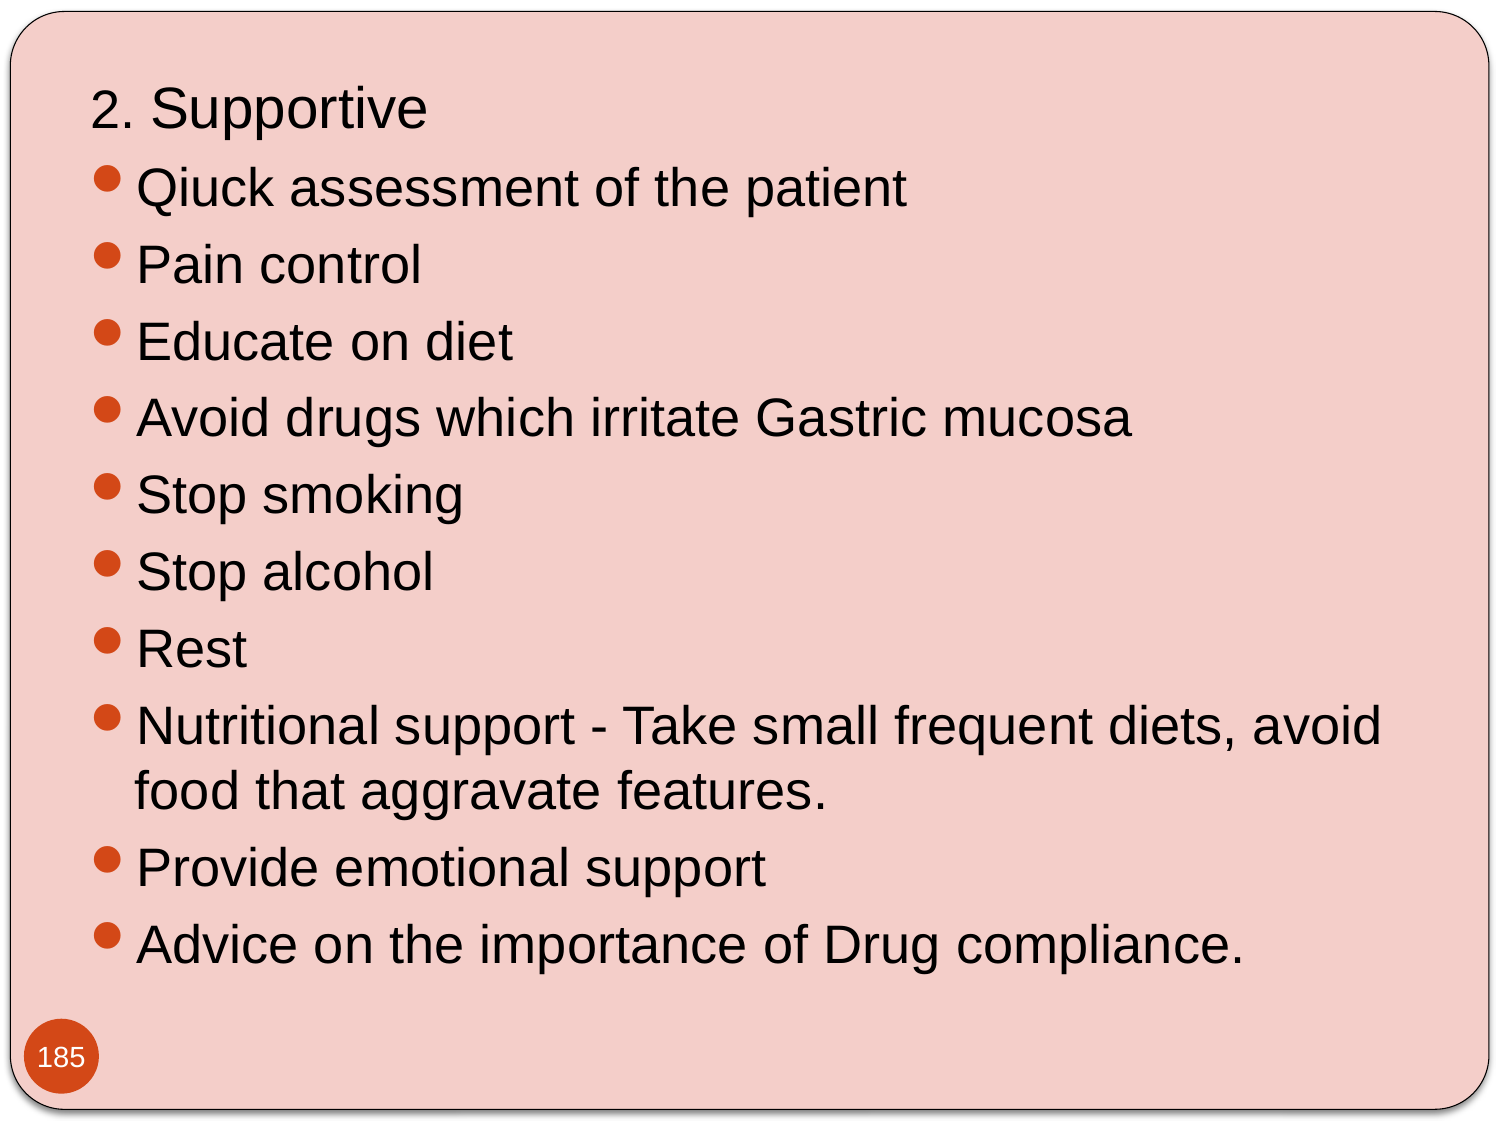

2. Supportive
Qiuck assessment of the patient
Pain control
Educate on diet
Avoid drugs which irritate Gastric mucosa
Stop smoking
Stop alcohol
Rest
Nutritional support - Take small frequent diets, avoid food that aggravate features.
Provide emotional support
Advice on the importance of Drug compliance.

185